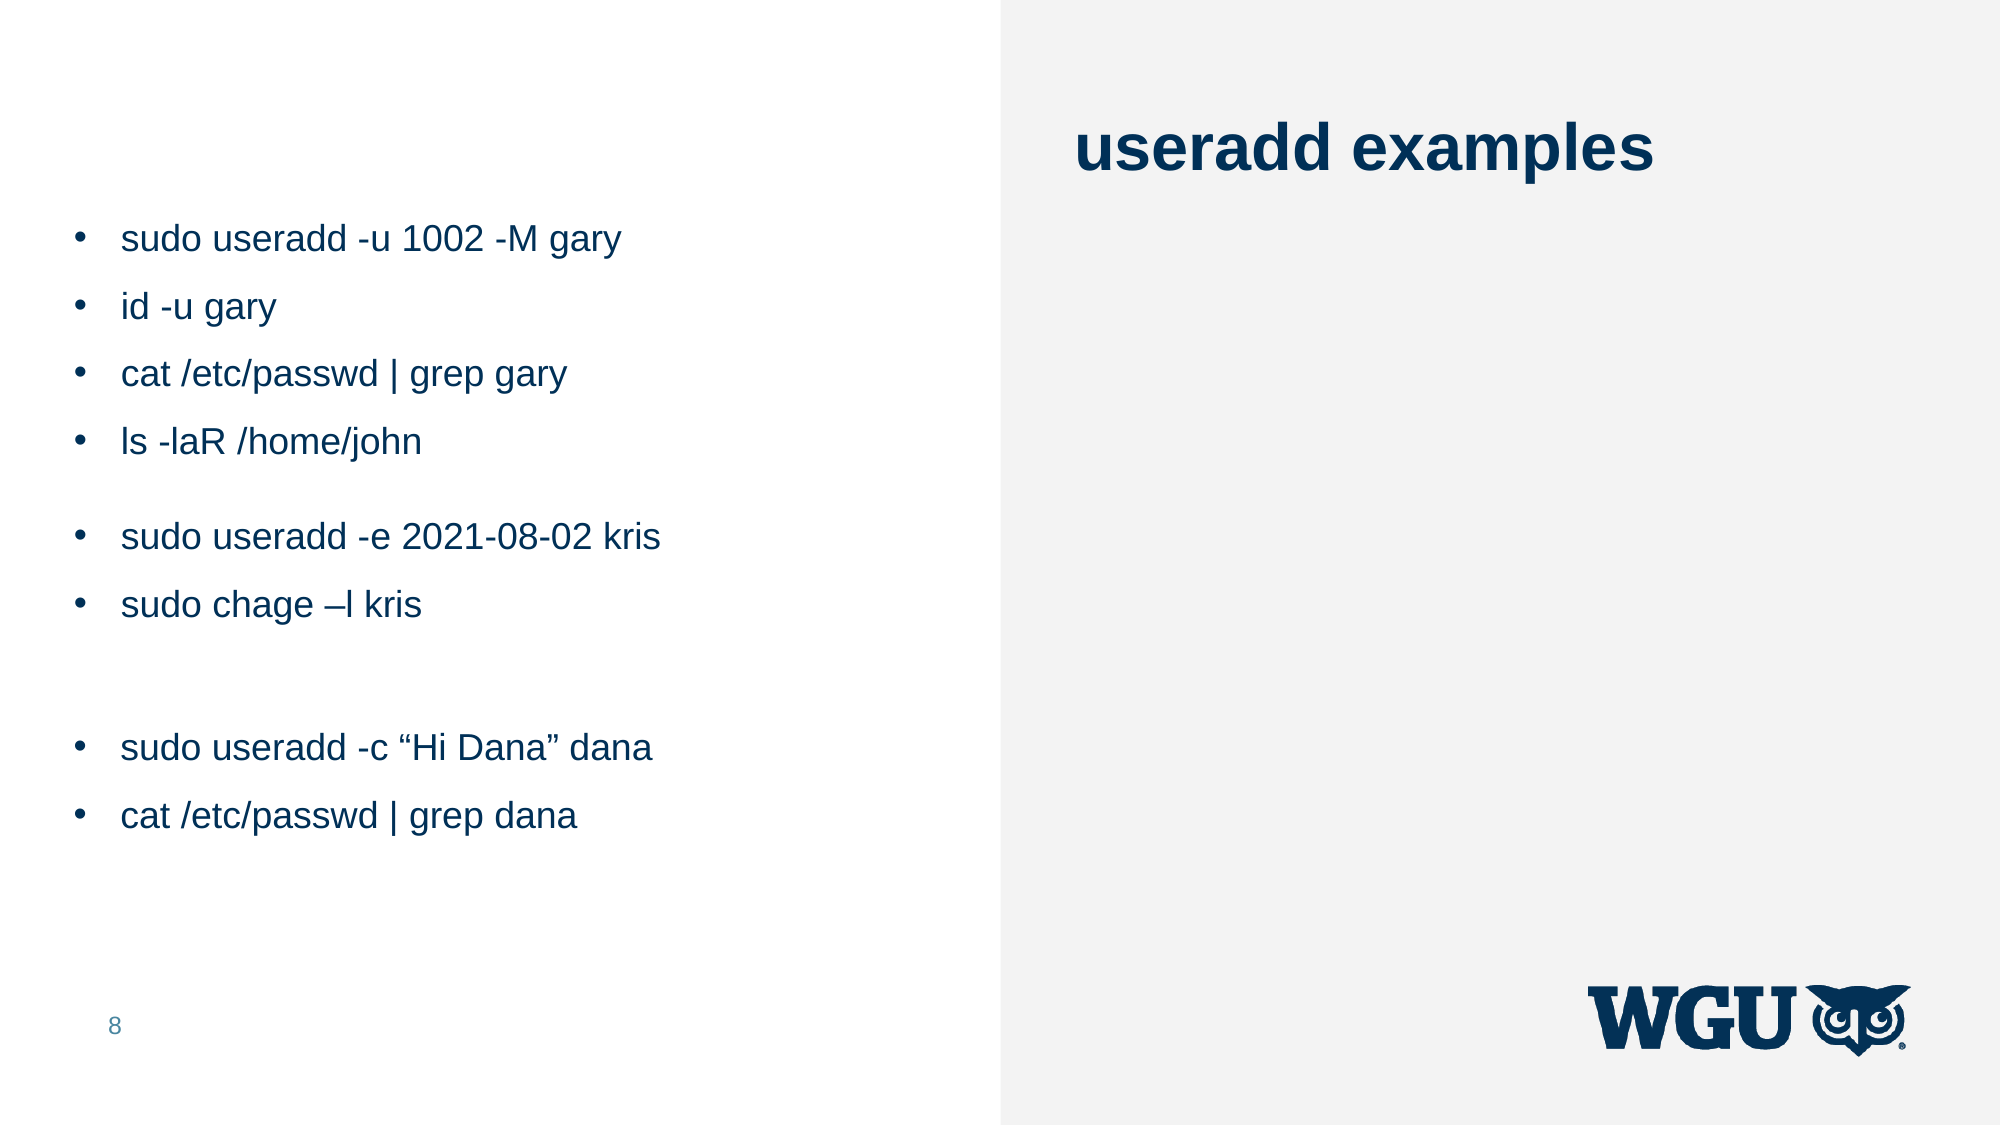

# useradd examples
sudo useradd -u 1002 -M gary
id -u gary
cat /etc/passwd | grep gary
ls -laR /home/john

sudo useradd -e 2021-08-02 kris
sudo chage –l kris

sudo useradd -c “Hi Dana” dana
cat /etc/passwd | grep dana
8